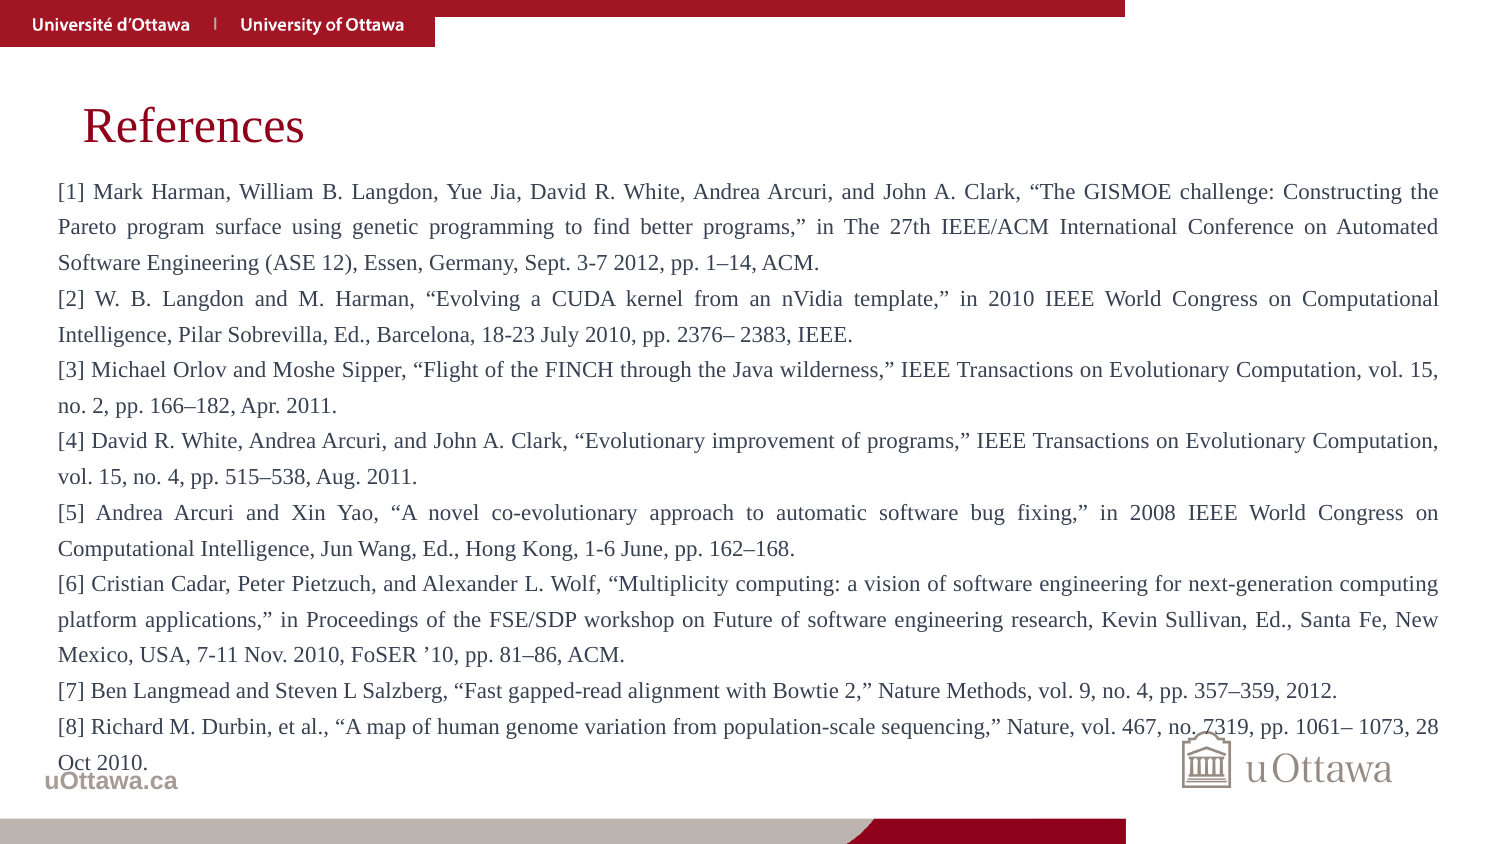

# References
[1] Mark Harman, William B. Langdon, Yue Jia, David R. White, Andrea Arcuri, and John A. Clark, “The GISMOE challenge: Constructing the Pareto program surface using genetic programming to find better programs,” in The 27th IEEE/ACM International Conference on Automated Software Engineering (ASE 12), Essen, Germany, Sept. 3-7 2012, pp. 1–14, ACM.
[2] W. B. Langdon and M. Harman, “Evolving a CUDA kernel from an nVidia template,” in 2010 IEEE World Congress on Computational Intelligence, Pilar Sobrevilla, Ed., Barcelona, 18-23 July 2010, pp. 2376– 2383, IEEE.
[3] Michael Orlov and Moshe Sipper, “Flight of the FINCH through the Java wilderness,” IEEE Transactions on Evolutionary Computation, vol. 15, no. 2, pp. 166–182, Apr. 2011.
[4] David R. White, Andrea Arcuri, and John A. Clark, “Evolutionary improvement of programs,” IEEE Transactions on Evolutionary Computation, vol. 15, no. 4, pp. 515–538, Aug. 2011.
[5] Andrea Arcuri and Xin Yao, “A novel co-evolutionary approach to automatic software bug fixing,” in 2008 IEEE World Congress on Computational Intelligence, Jun Wang, Ed., Hong Kong, 1-6 June, pp. 162–168.
[6] Cristian Cadar, Peter Pietzuch, and Alexander L. Wolf, “Multiplicity computing: a vision of software engineering for next-generation computing platform applications,” in Proceedings of the FSE/SDP workshop on Future of software engineering research, Kevin Sullivan, Ed., Santa Fe, New Mexico, USA, 7-11 Nov. 2010, FoSER ’10, pp. 81–86, ACM.
[7] Ben Langmead and Steven L Salzberg, “Fast gapped-read alignment with Bowtie 2,” Nature Methods, vol. 9, no. 4, pp. 357–359, 2012.
[8] Richard M. Durbin, et al., “A map of human genome variation from population-scale sequencing,” Nature, vol. 467, no. 7319, pp. 1061– 1073, 28 Oct 2010.